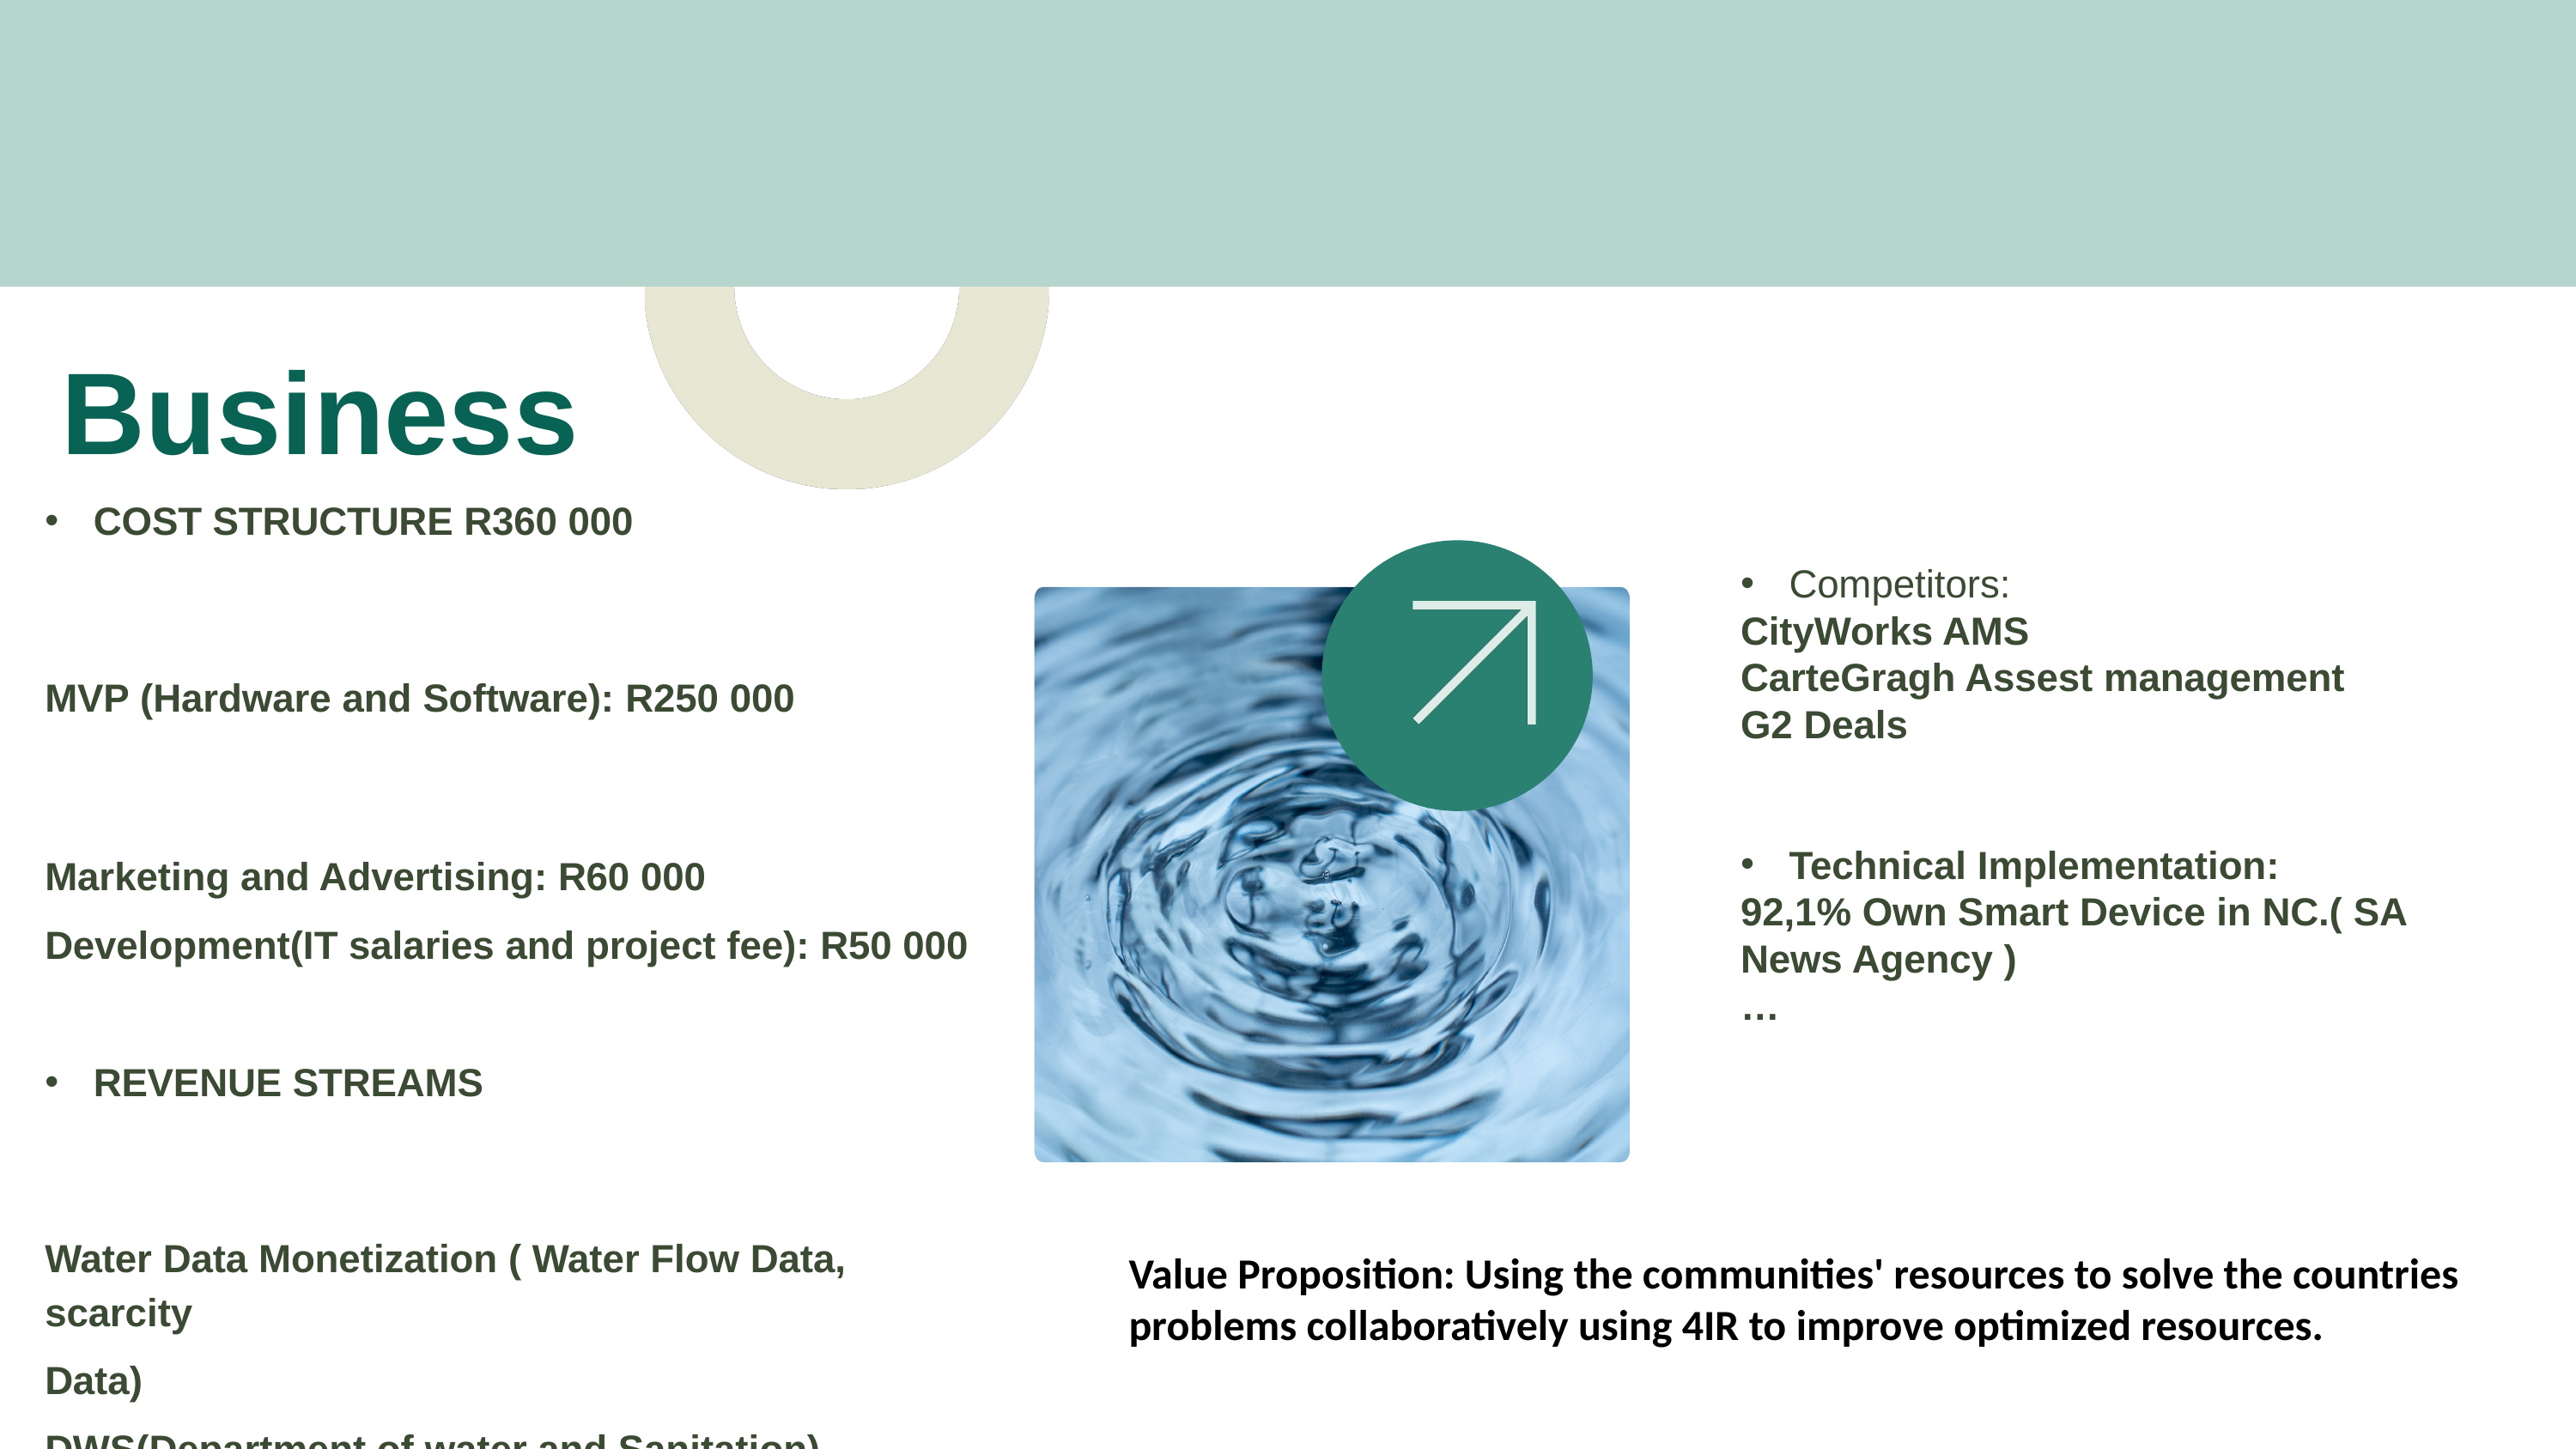

Business
COST STRUCTURE R360 000
MVP (Hardware and Software): R250 000
Marketing and Advertising: R60 000
Development(IT salaries and project fee): R50 000

REVENUE STREAMS
Water Data Monetization ( Water Flow Data, scarcity
Data)
DWS(Department of water and Sanitation) subscriptions
Private sector companies with large infrastructure
Advertising

Competitors:
CityWorks AMS
CarteGragh Assest management
G2 Deals

Technical Implementation:
92,1% Own Smart Device in NC.( SA News Agency )
…

Value Proposition: Using the communities' resources to solve the countries problems collaboratively using 4IR to improve optimized resources.